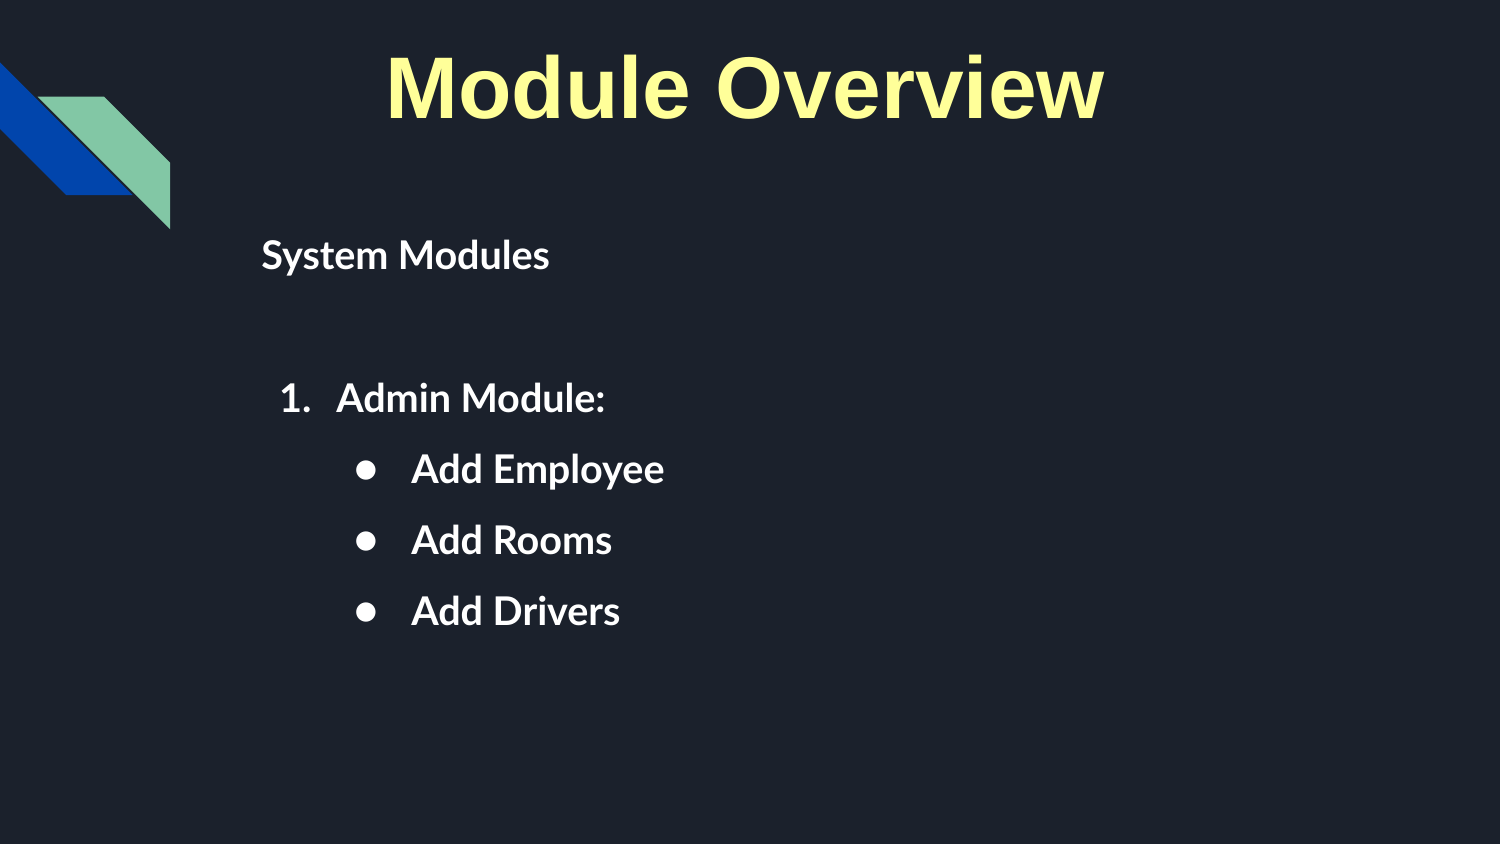

Module Overview
System Modules

Admin Module:
Add Employee
Add Rooms
Add Drivers